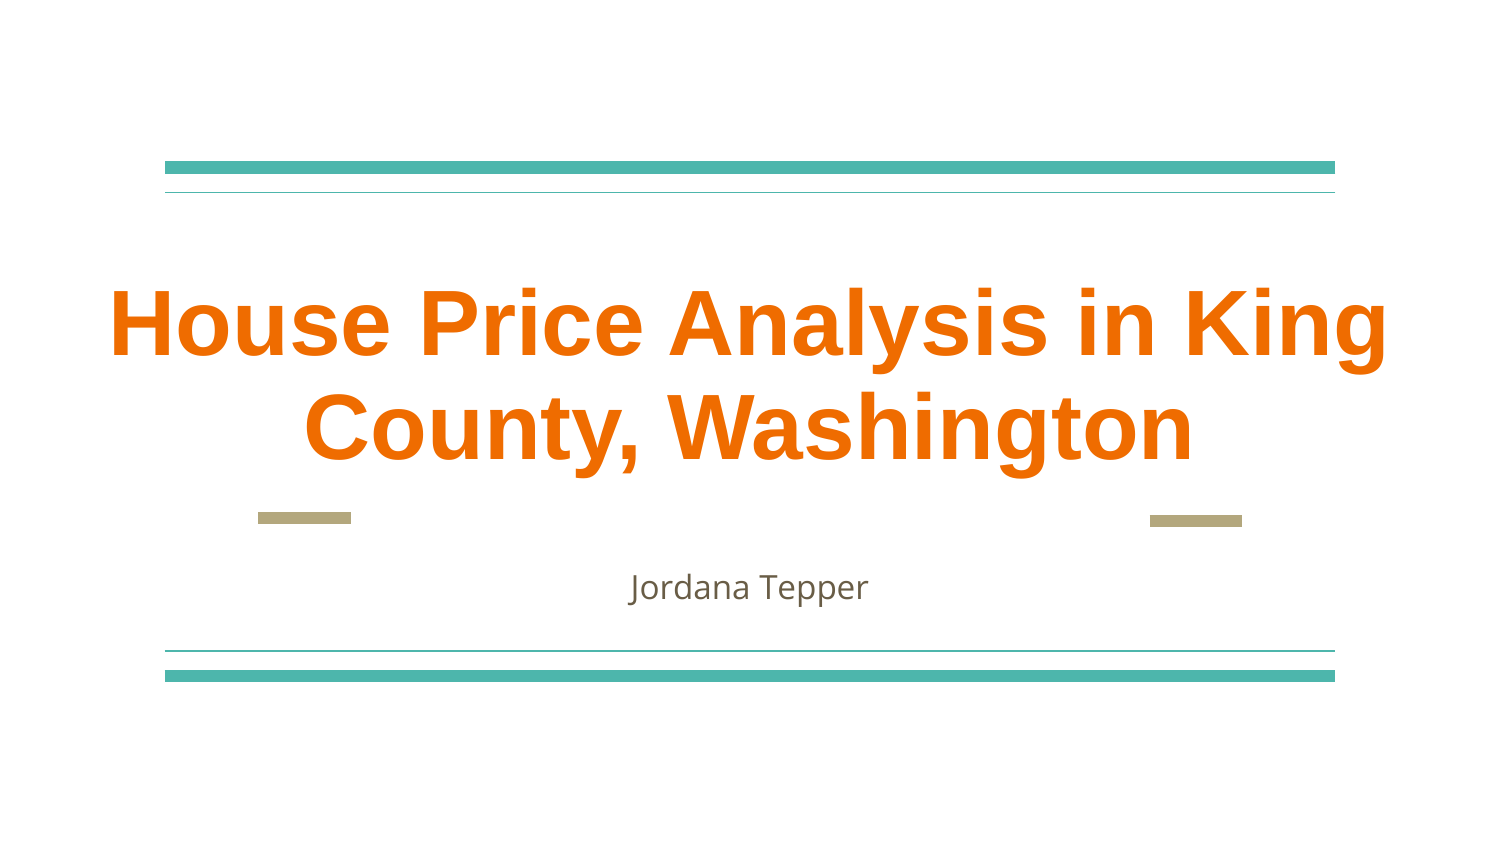

# House Price Analysis in King County, Washington
Jordana Tepper